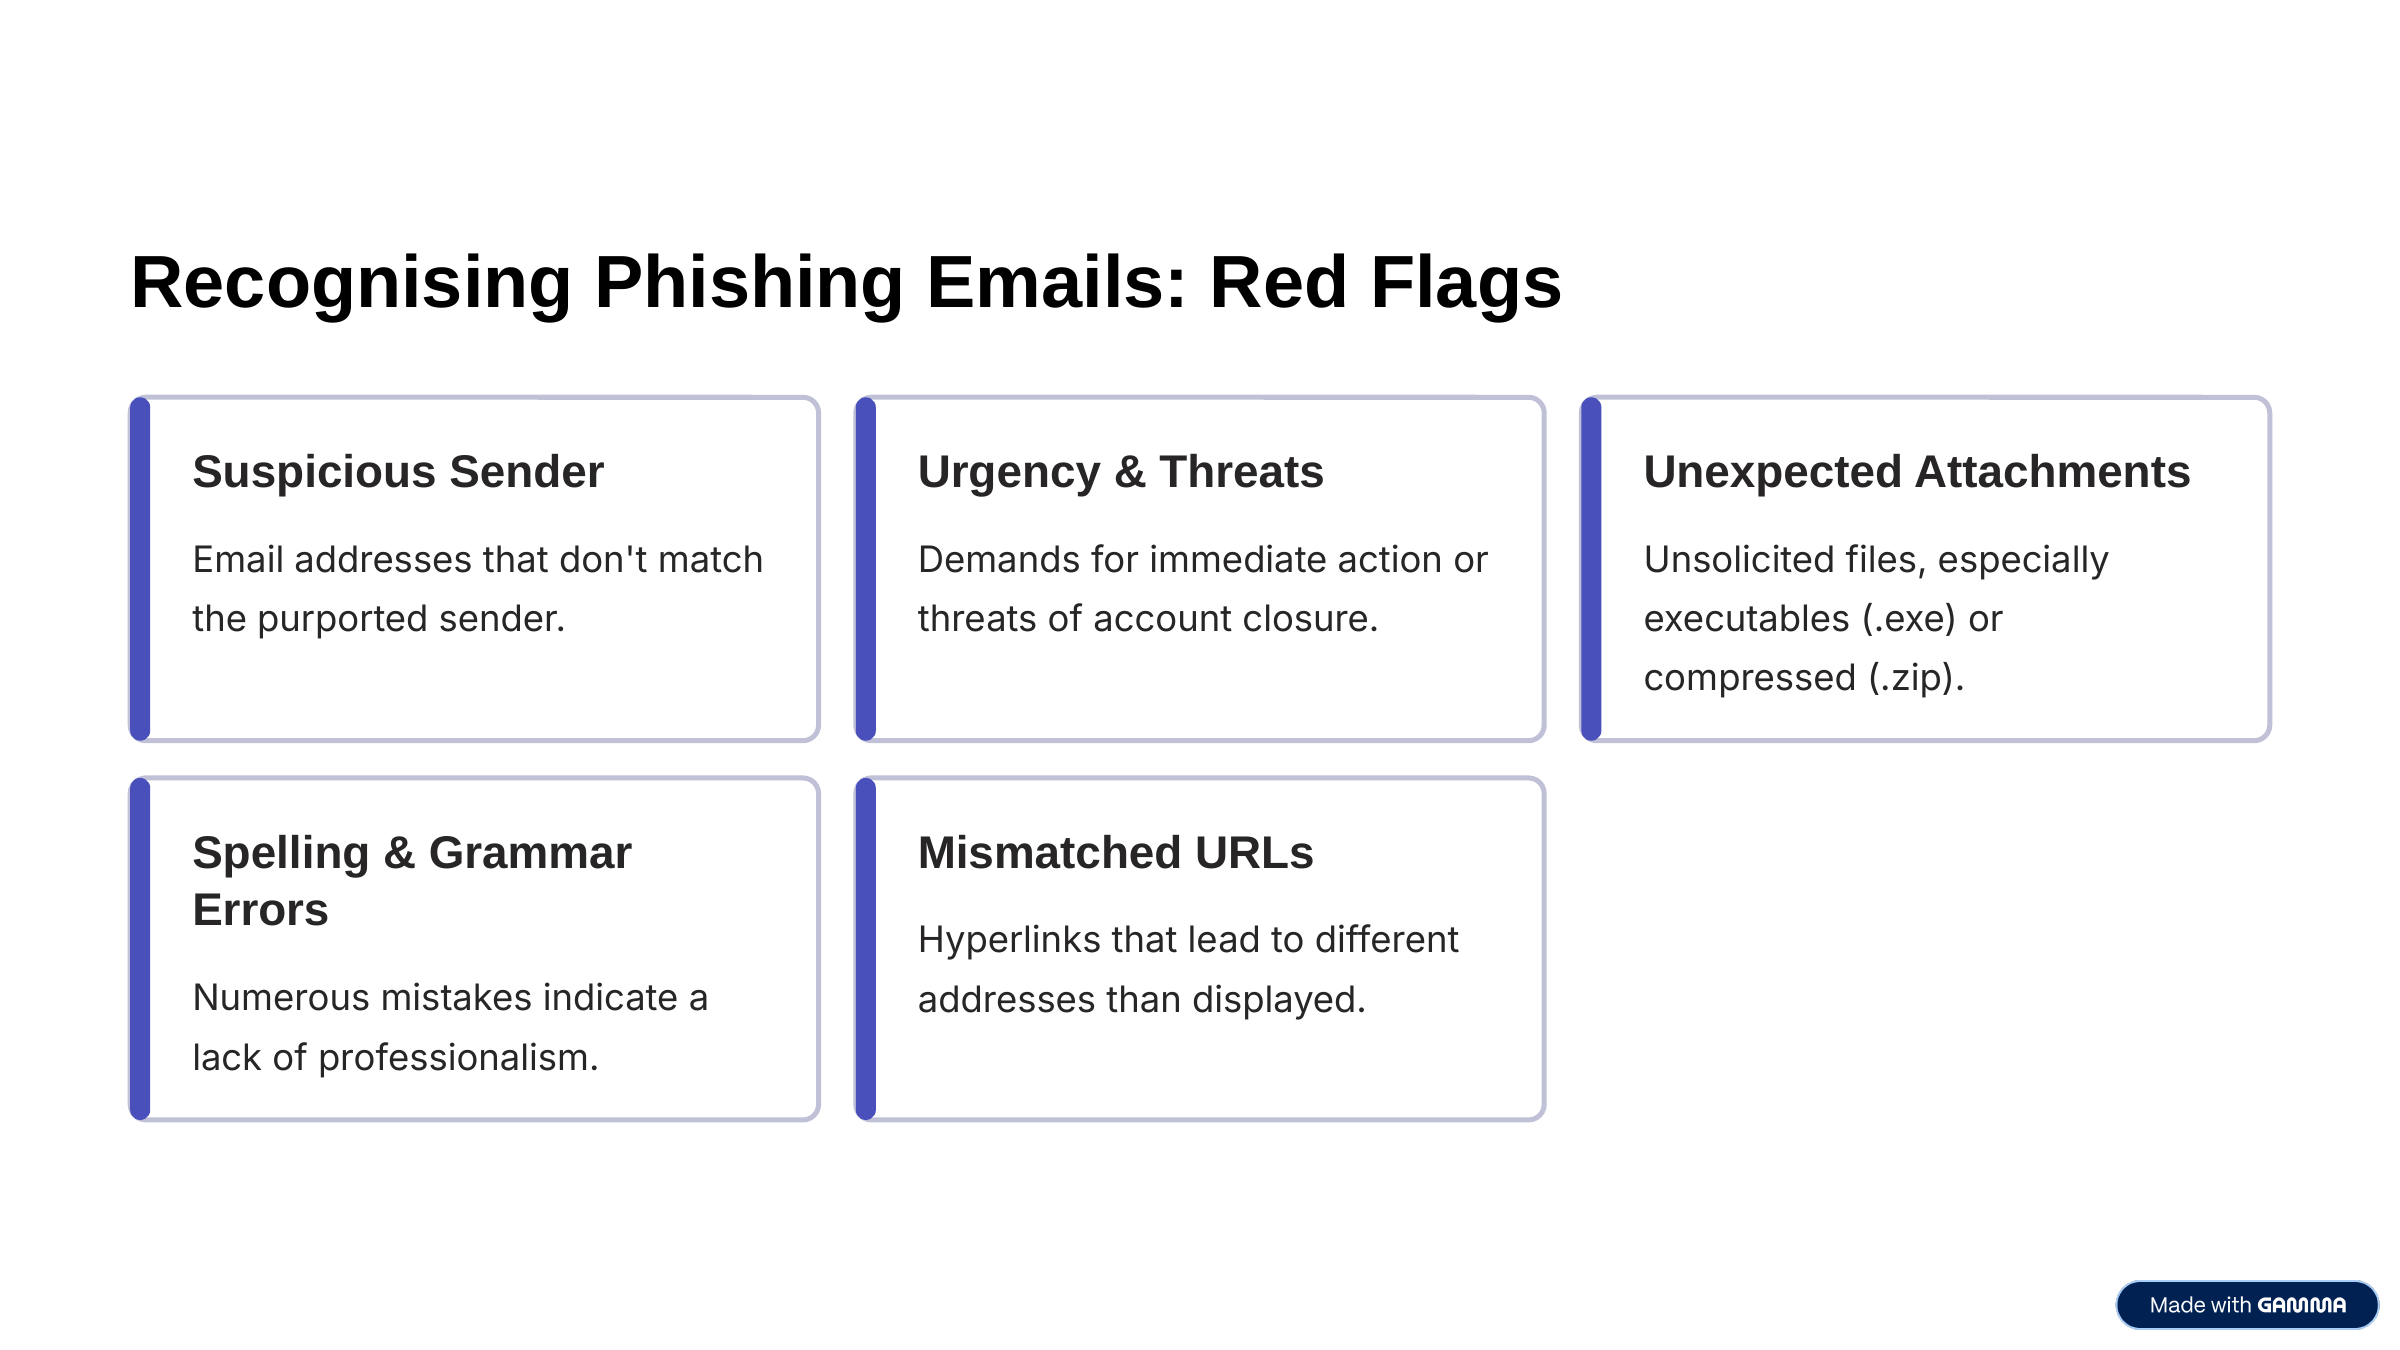

Recognising Phishing Emails: Red Flags

Suspicious Sender
Urgency & Threats
Unexpected Attachments
Email addresses that don't match the purported sender.
Demands for immediate action or threats of account closure.
Unsolicited files, especially executables (.exe) or compressed (.zip).

Spelling & Grammar Errors
Mismatched URLs
Hyperlinks that lead to different addresses than displayed.
Numerous mistakes indicate a lack of professionalism.